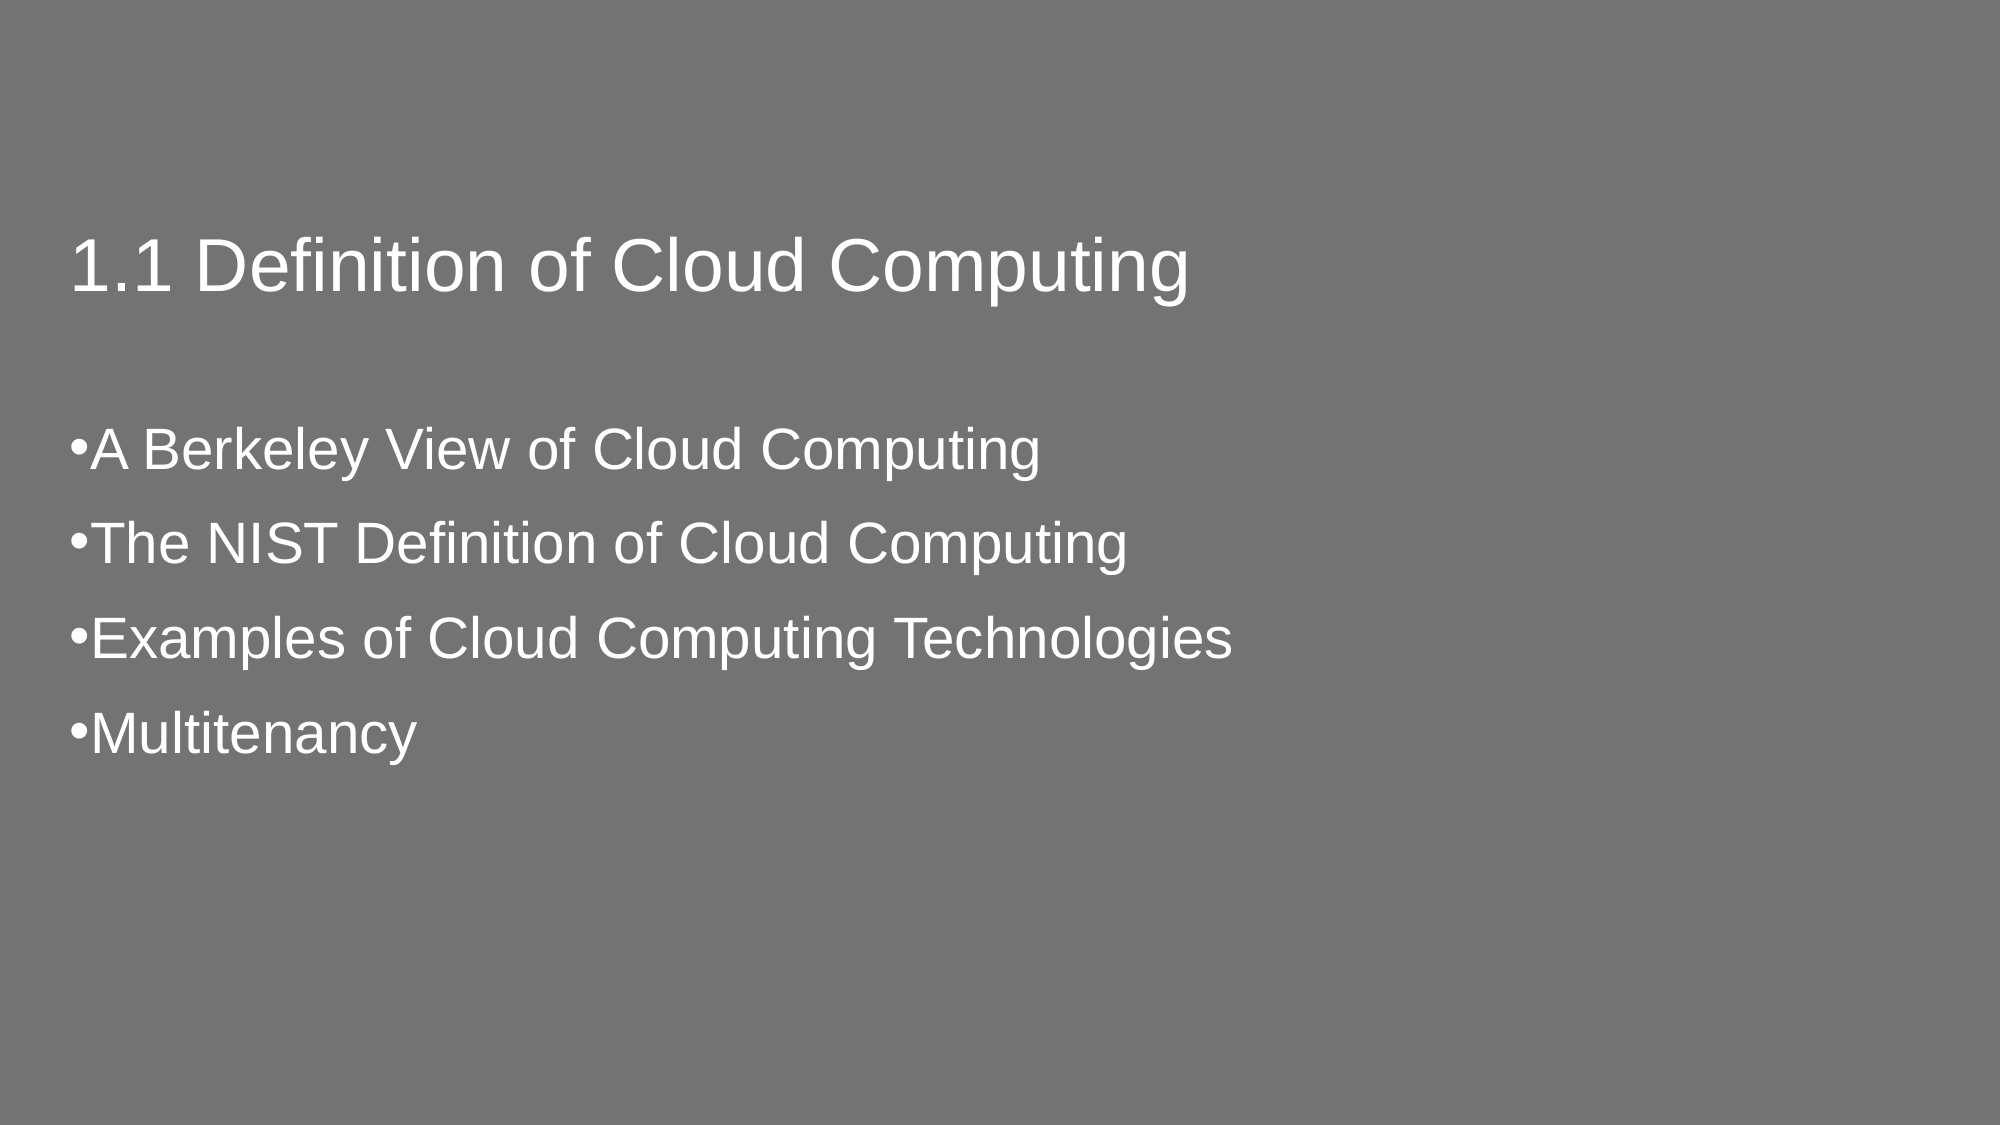

# 1.1 Definition of Cloud Computing
A Berkeley View of Cloud Computing
The NIST Definition of Cloud Computing
Examples of Cloud Computing Technologies
Multitenancy